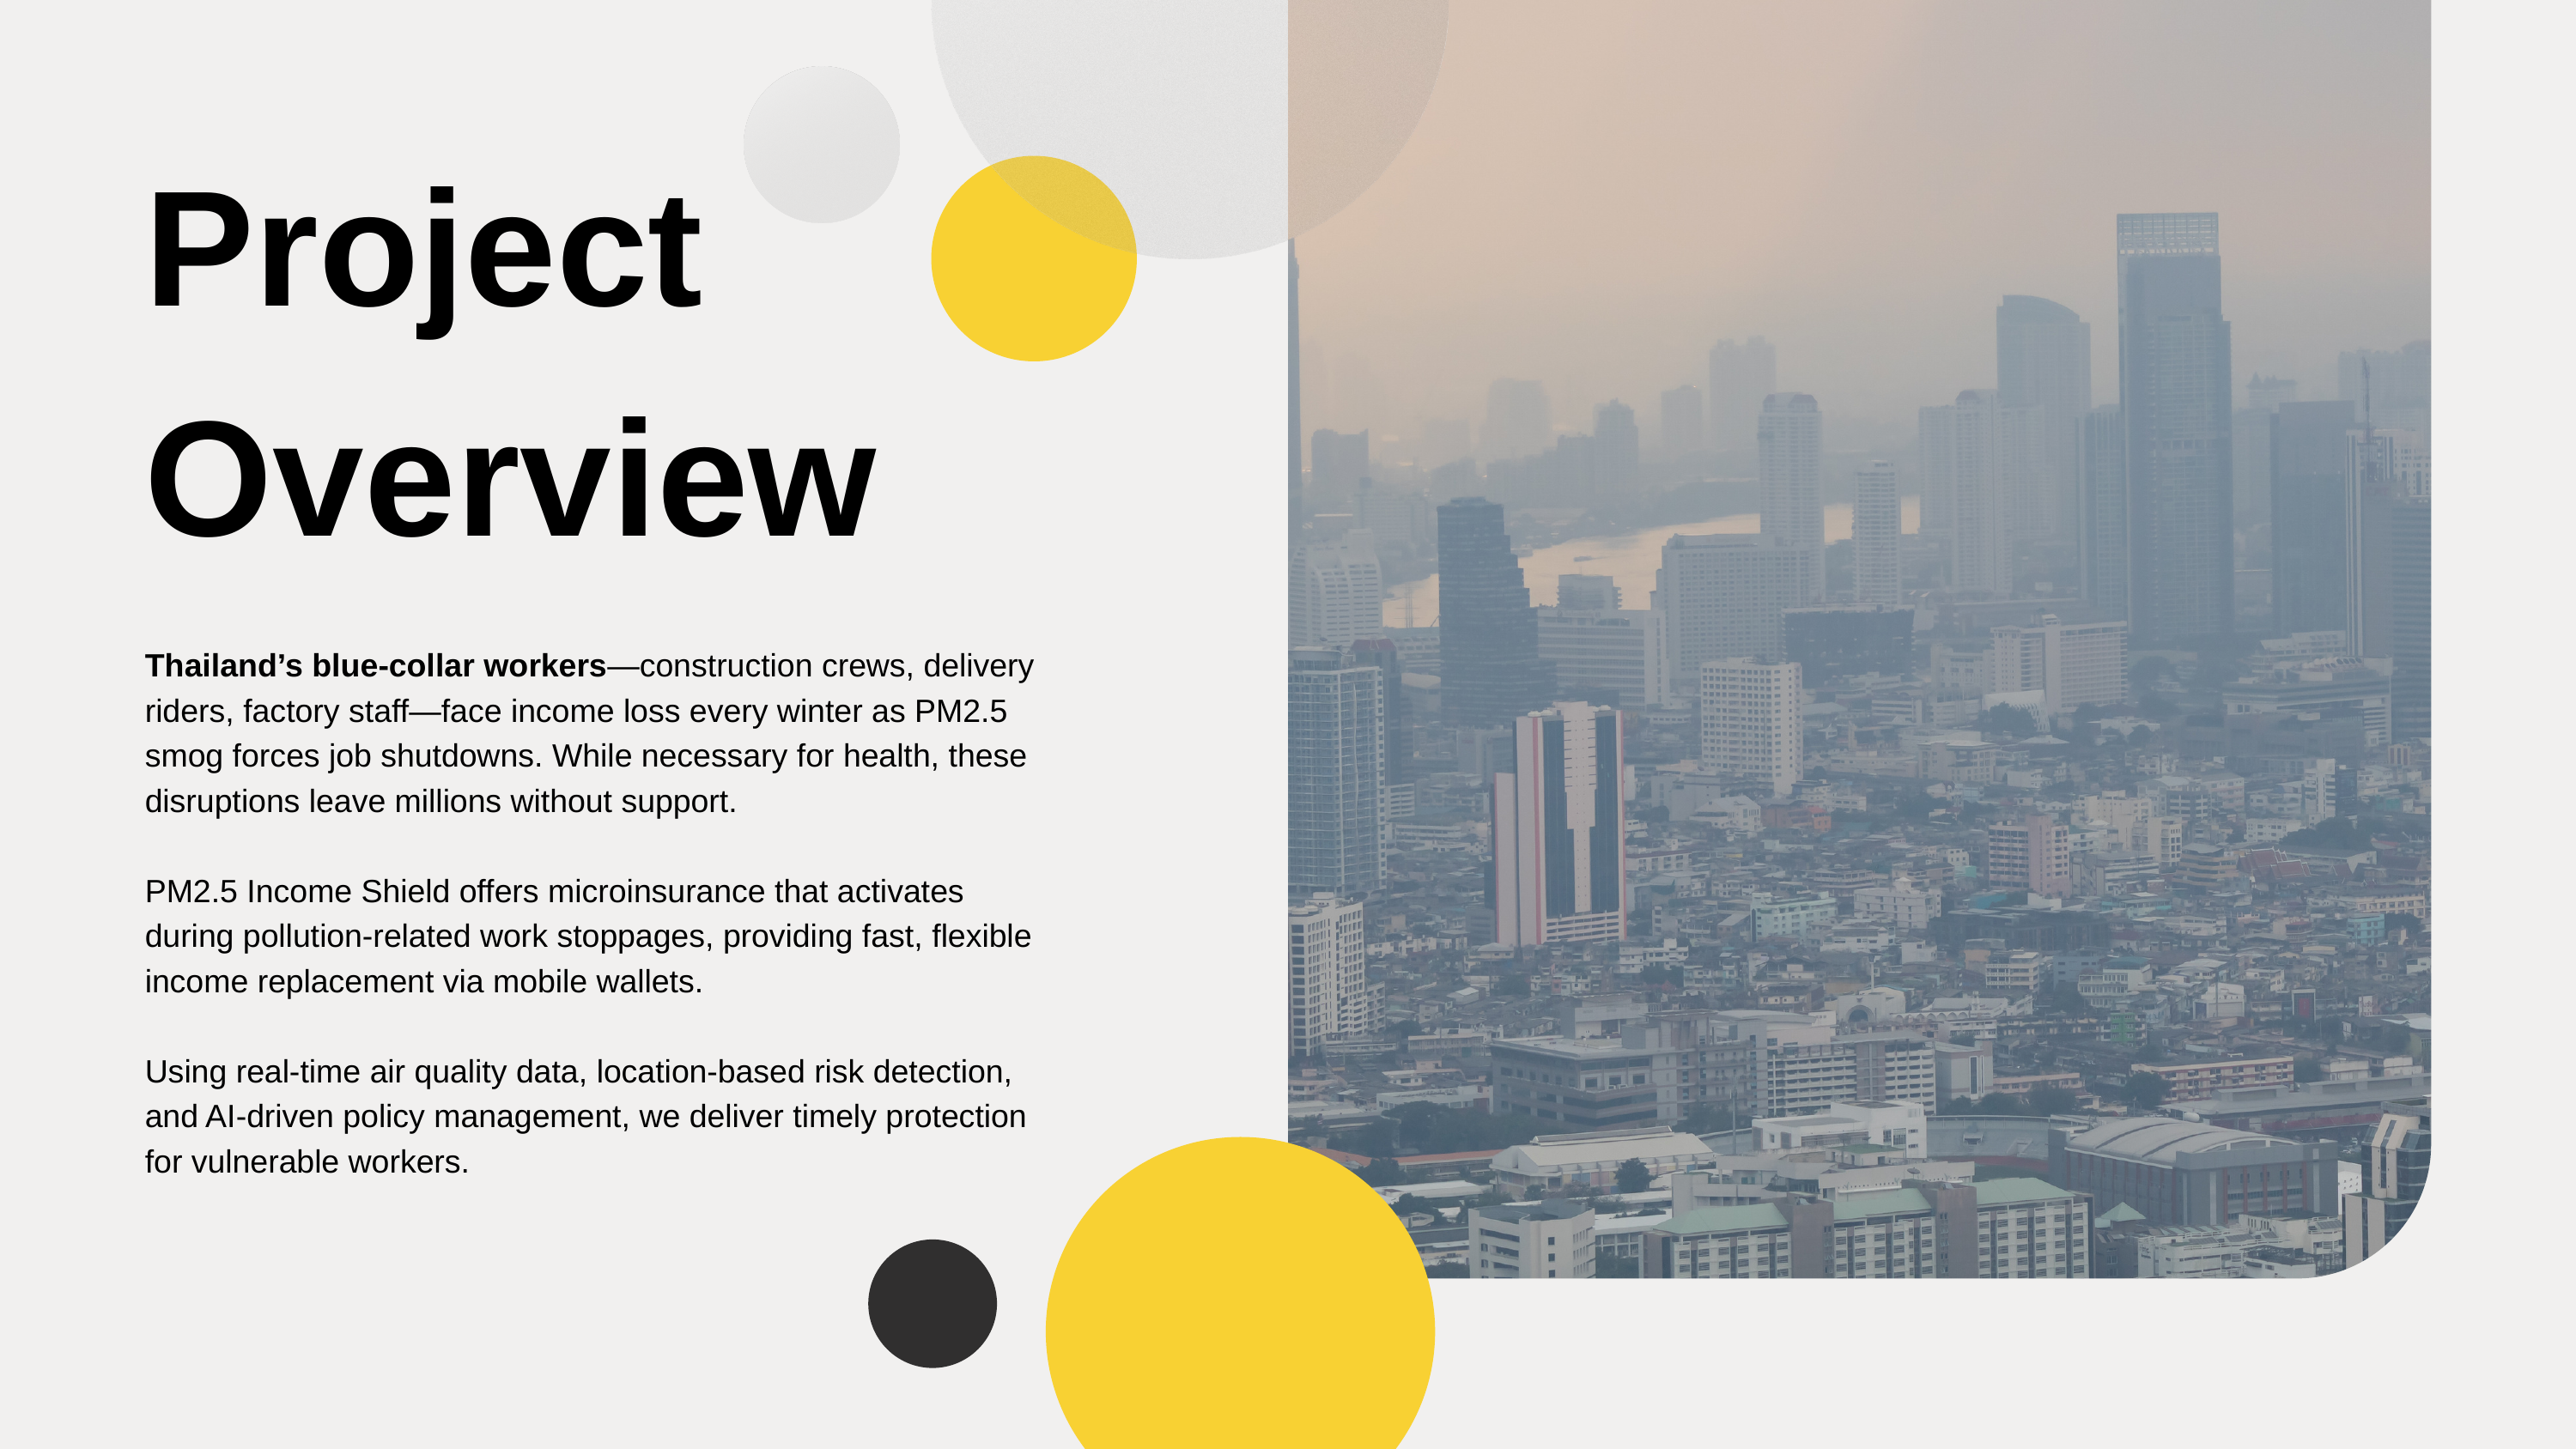

Project
Overview

Thailand’s blue-collar workers—construction crews, delivery riders, factory staff—face income loss every winter as PM2.5 smog forces job shutdowns. While necessary for health, these disruptions leave millions without support.

PM2.5 Income Shield offers microinsurance that activates during pollution-related work stoppages, providing fast, flexible income replacement via mobile wallets.

Using real-time air quality data, location-based risk detection, and AI-driven policy management, we deliver timely protection for vulnerable workers.